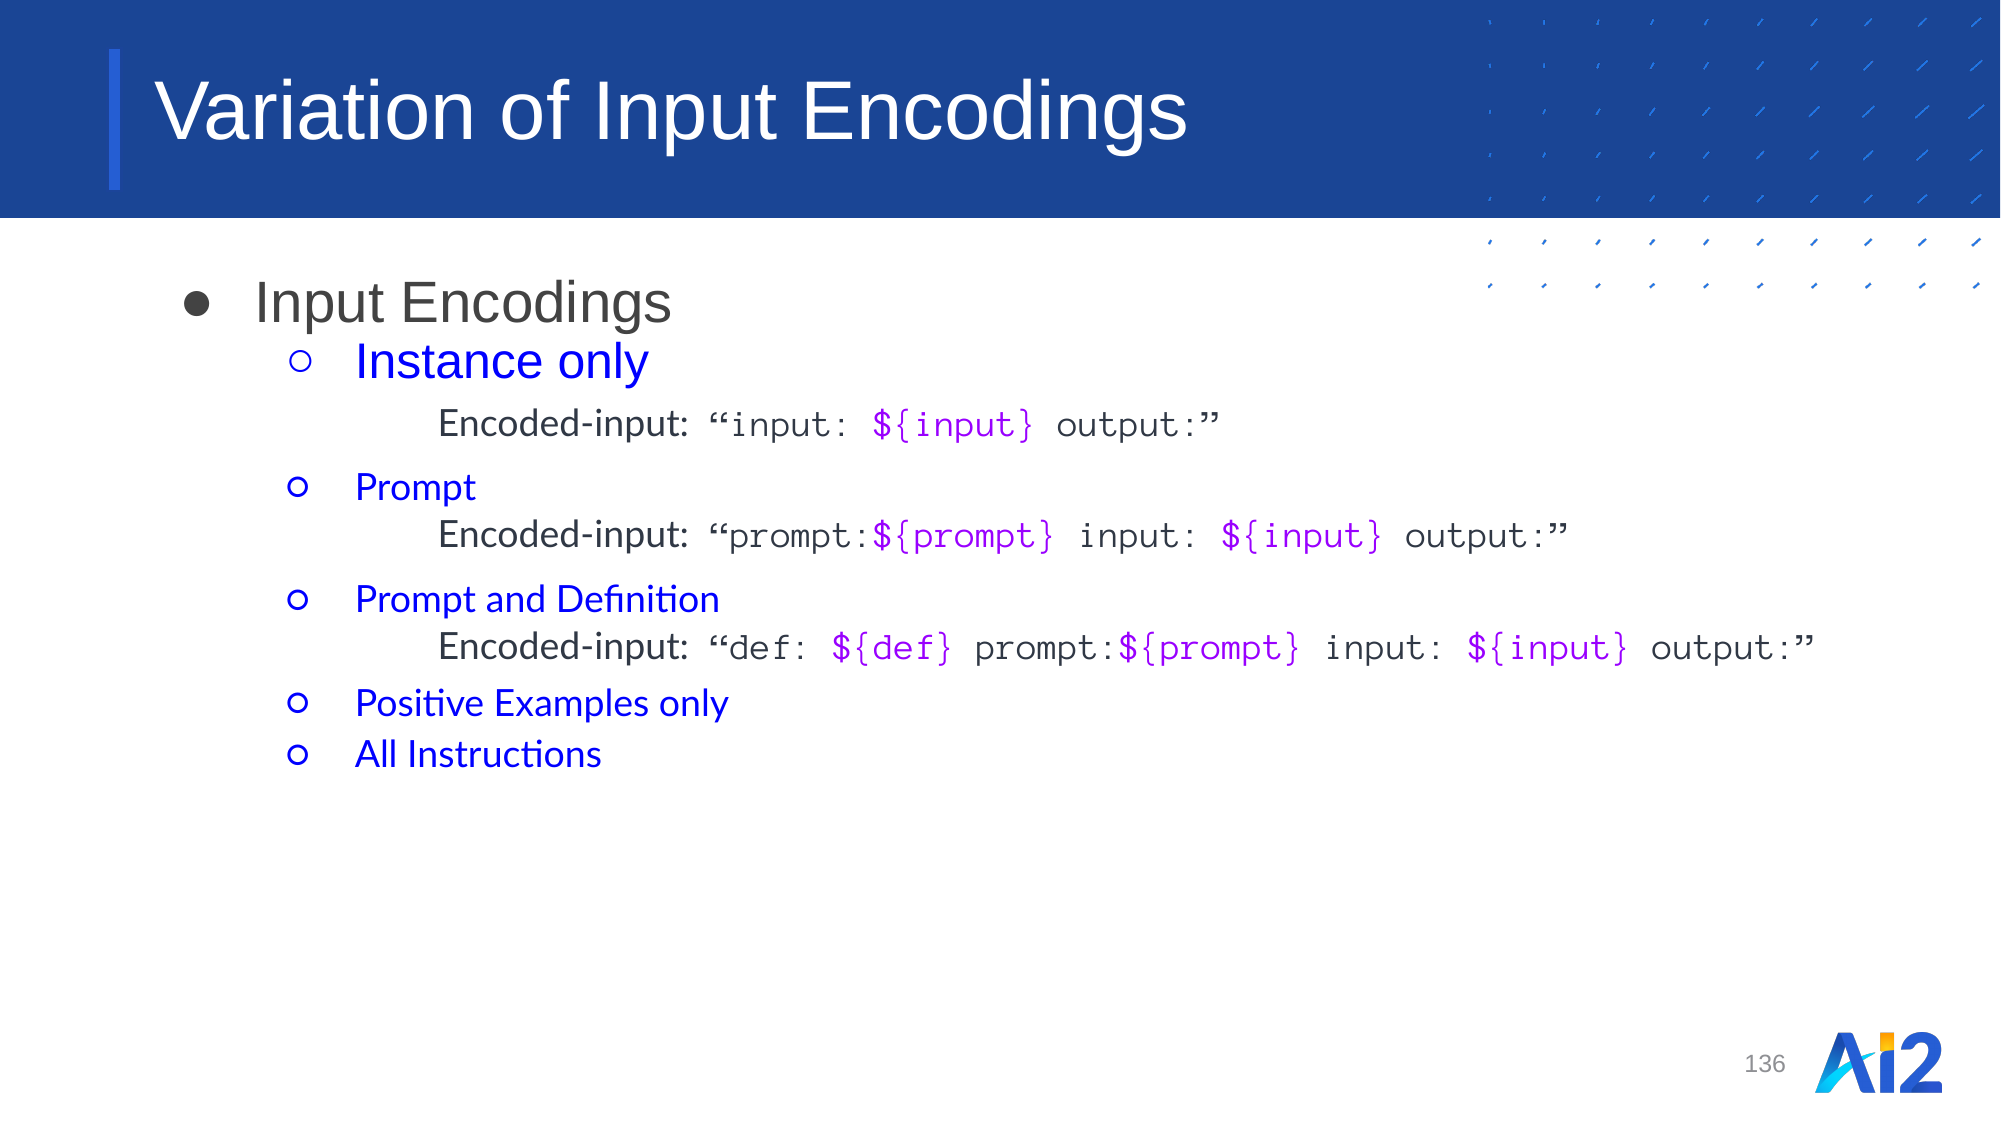

# Variation of Input Encodings
Input Encodings
Instance only

Encoded-input: “input: ${input} output:”
Prompt

Encoded-input: “prompt:${prompt} input: ${input} output:”
Prompt and Definition

Positive Examples only
All Instructions

Encoded-input: “def: ${def} prompt:${prompt} input: ${input} output:”

136